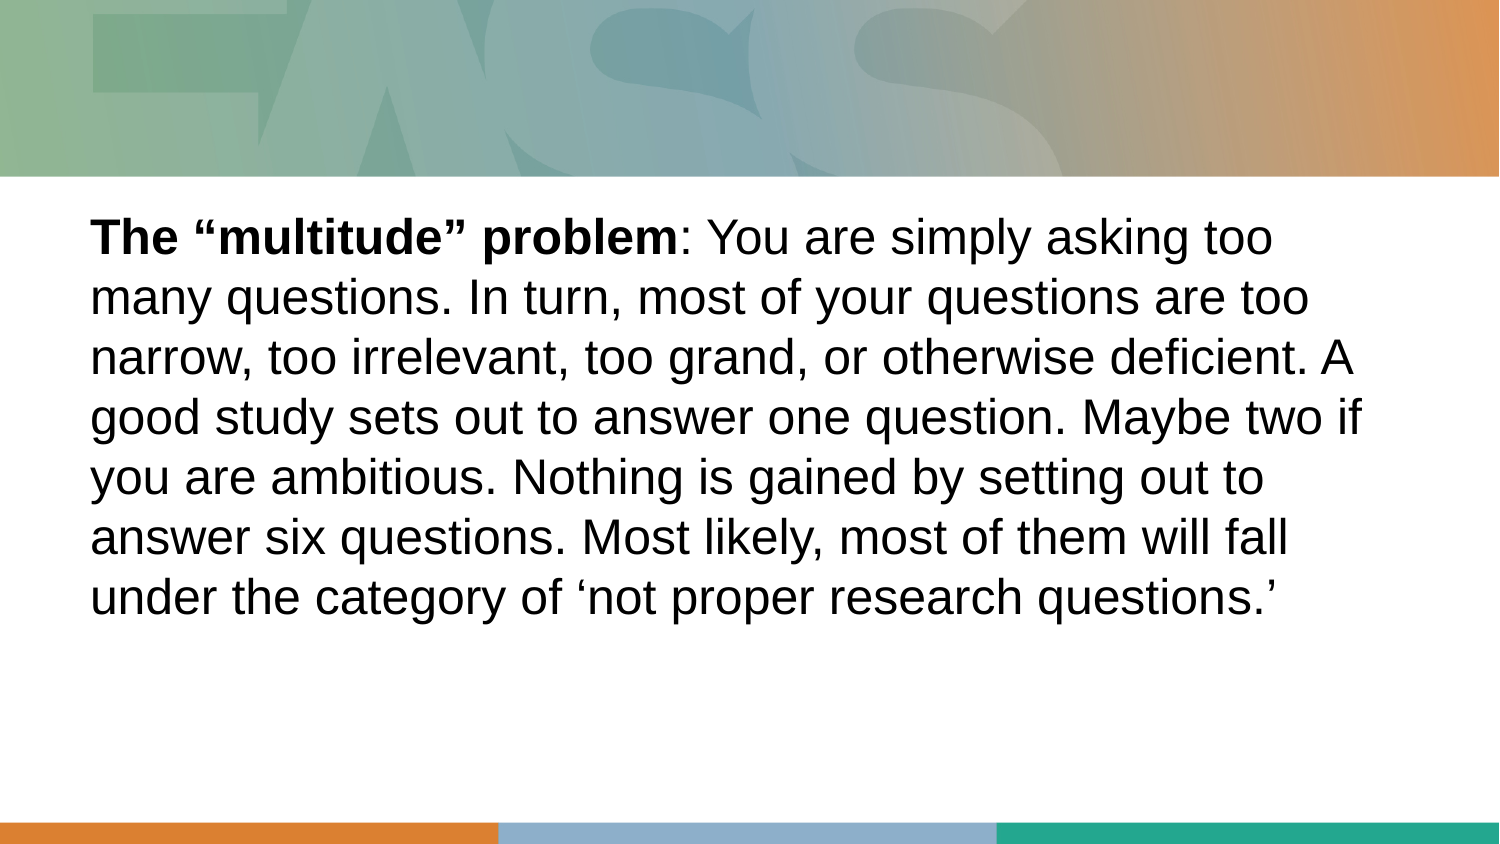

#
The “multitude” problem: You are simply asking too many questions. In turn, most of your questions are too narrow, too irrelevant, too grand, or otherwise deficient. A good study sets out to answer one question. Maybe two if you are ambitious. Nothing is gained by setting out to answer six questions. Most likely, most of them will fall under the category of ‘not proper research questions.’